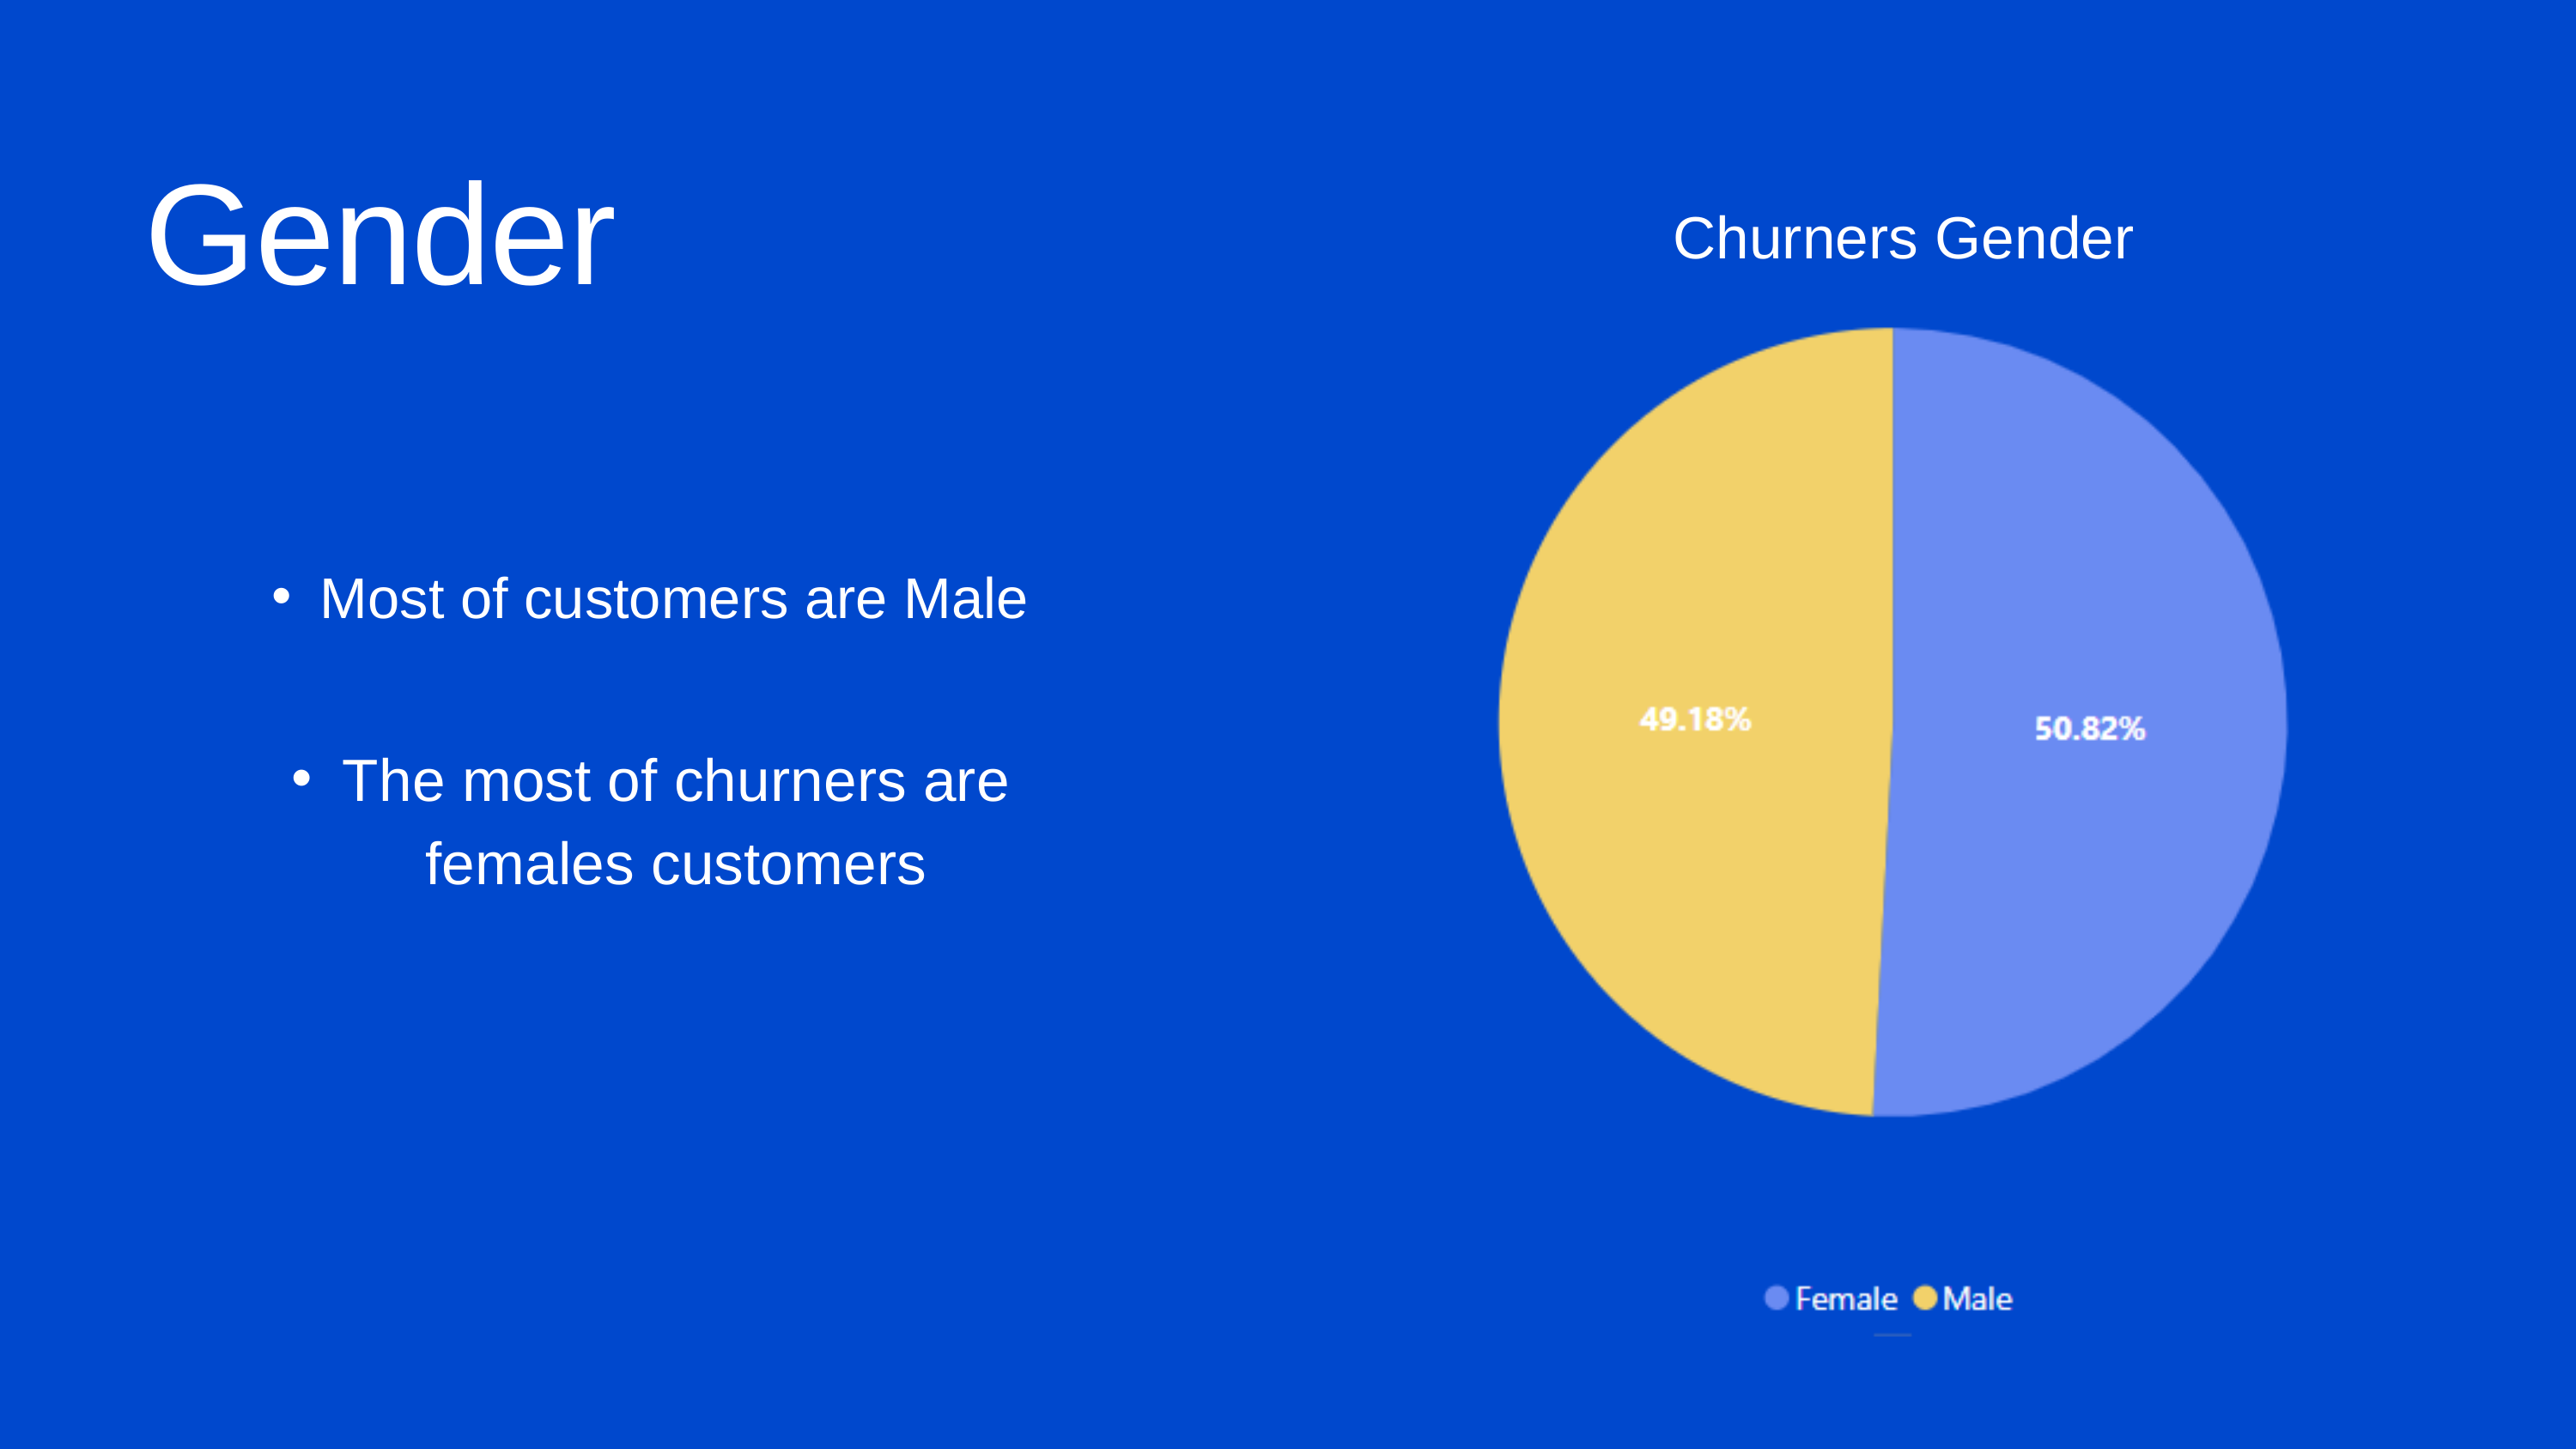

Gender
Churners Gender

Most of customers are Male
The most of churners are females customers